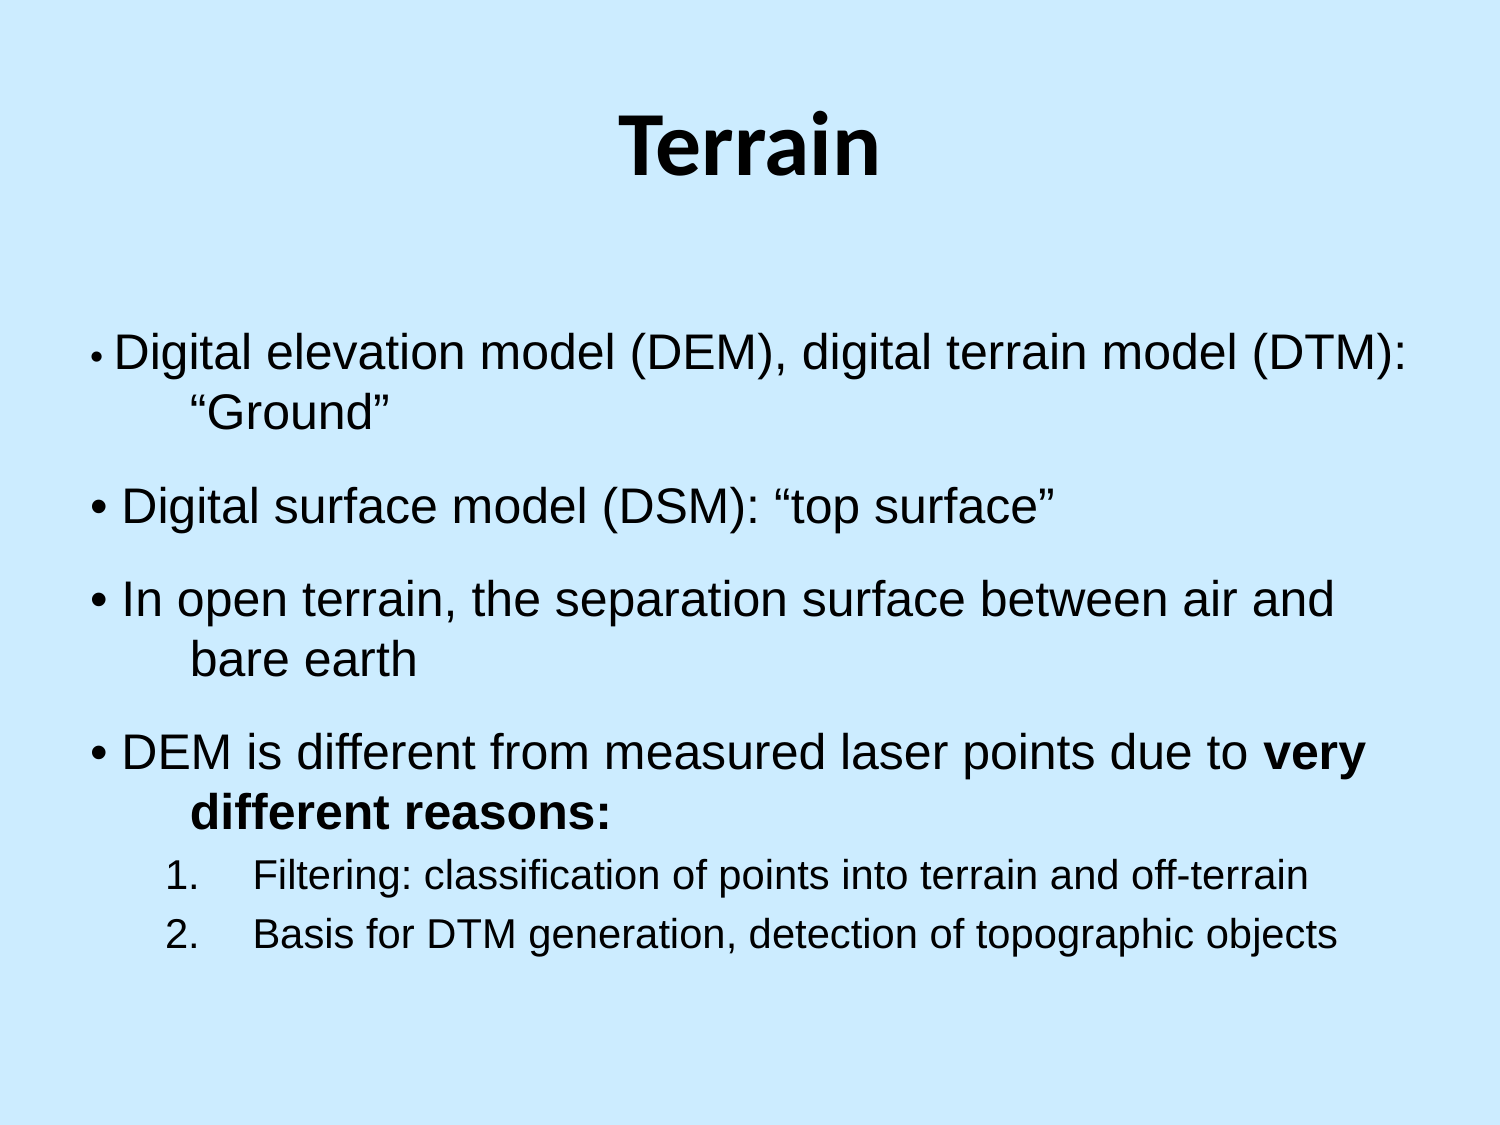

# Terrain
• Digital elevation model (DEM), digital terrain model (DTM): “Ground”

• Digital surface model (DSM): “top surface”

• In open terrain, the separation surface between air and bare earth

• DEM is different from measured laser points due to very different reasons:
Filtering: classification of points into terrain and off-terrain
Basis for DTM generation, detection of topographic objects